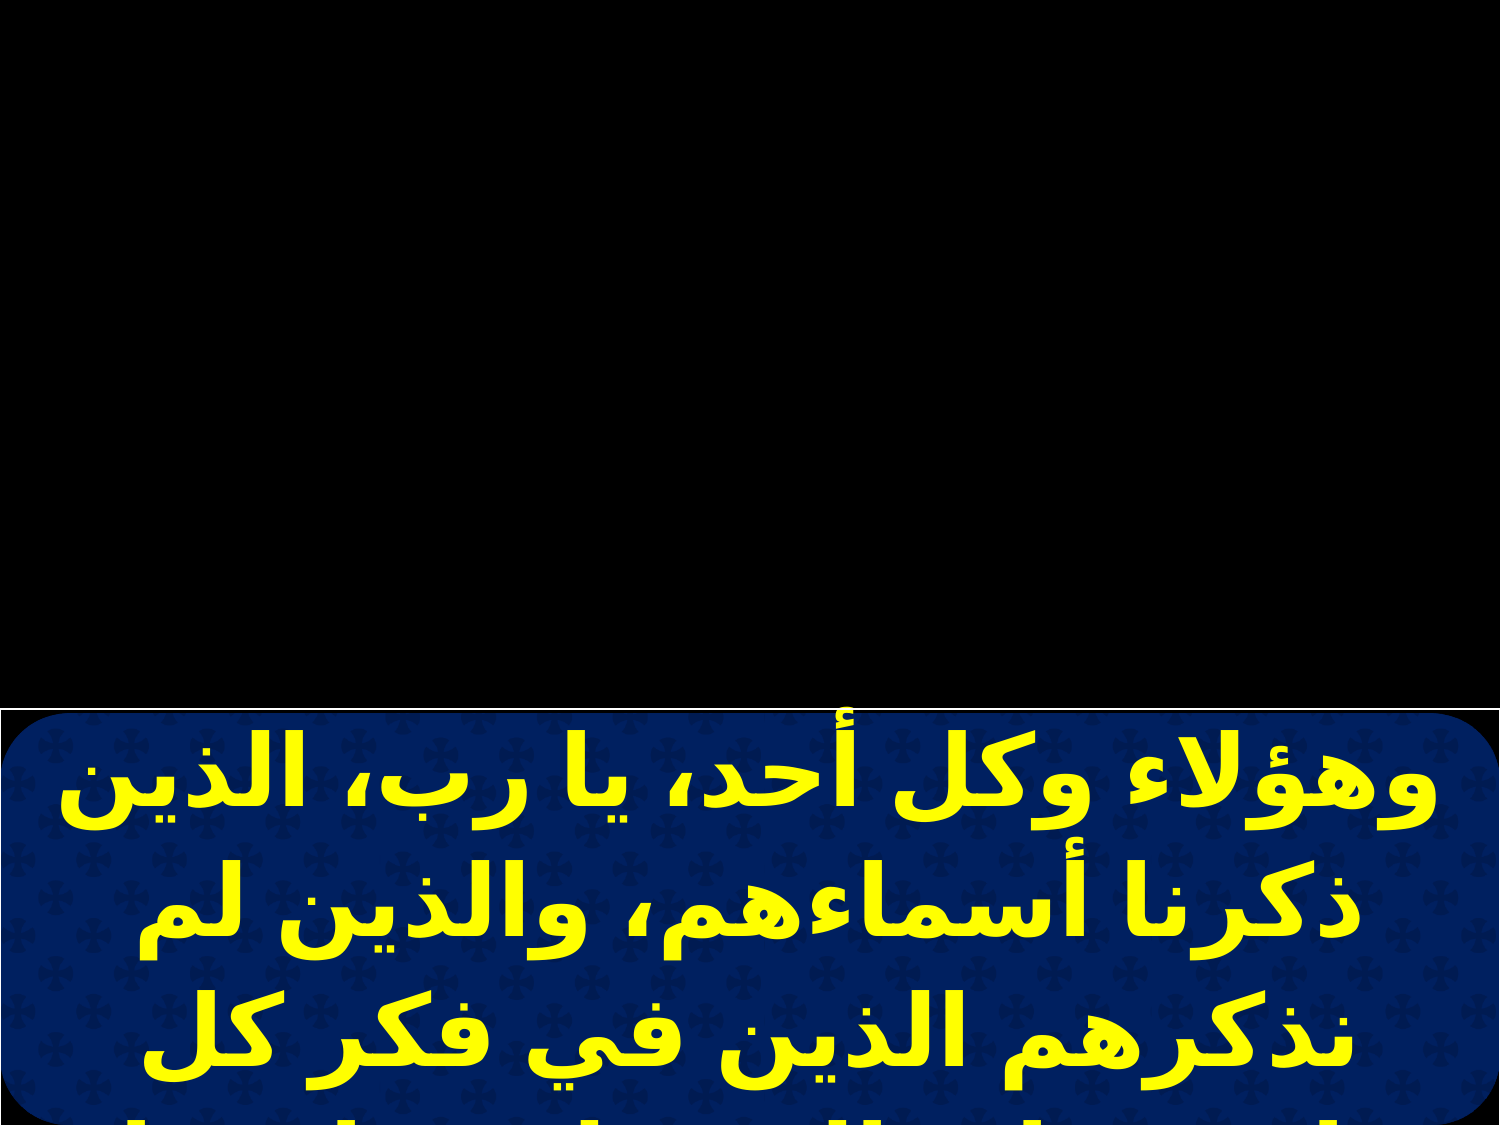

| وهؤلاء وكل أحد، يا رب، الذين ذكرنا أسماءهم، والذين لم نذكرهم الذين في فكر كل واحد منا، والذين ليسوا فينا. |
| --- |